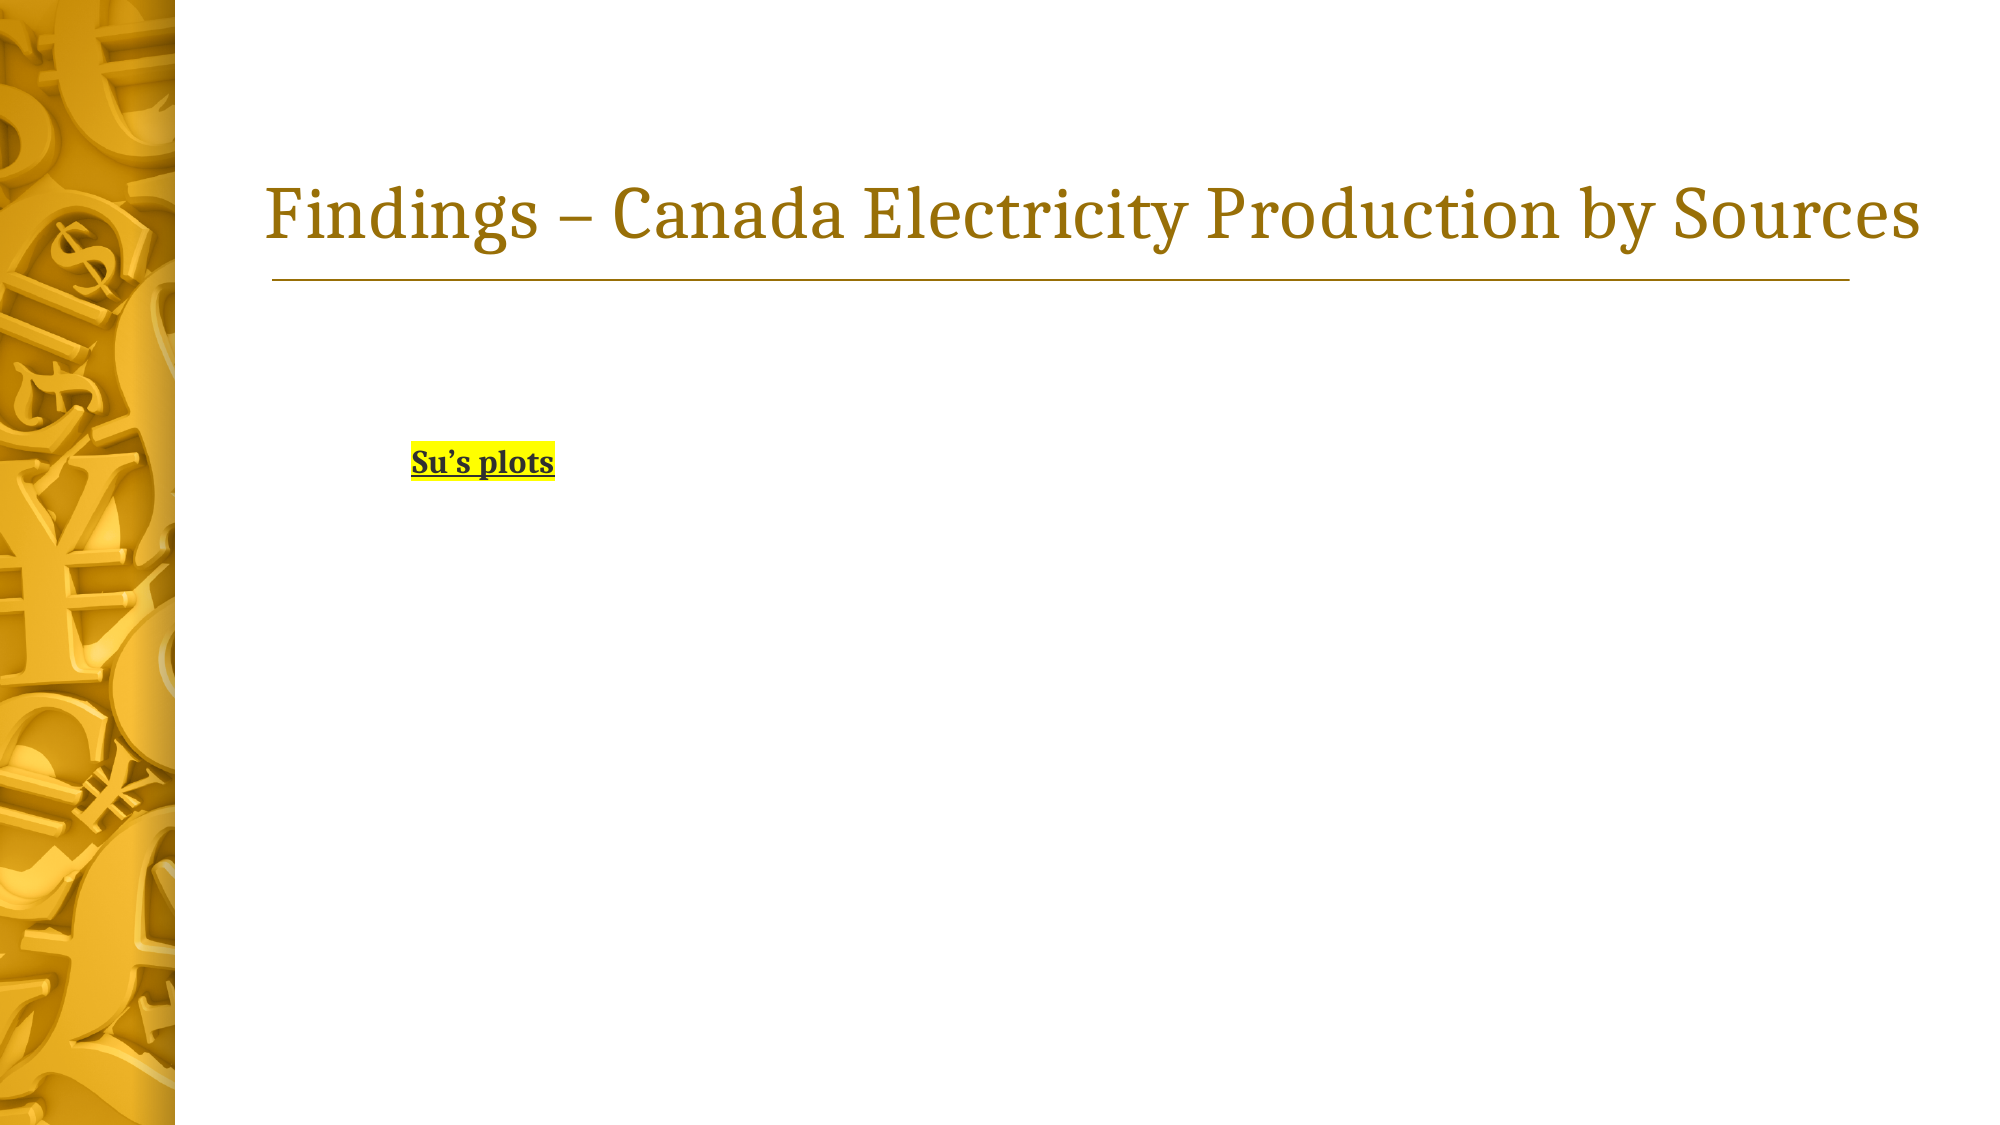

# Findings – Canada Electricity Production by Sources
Su’s plots